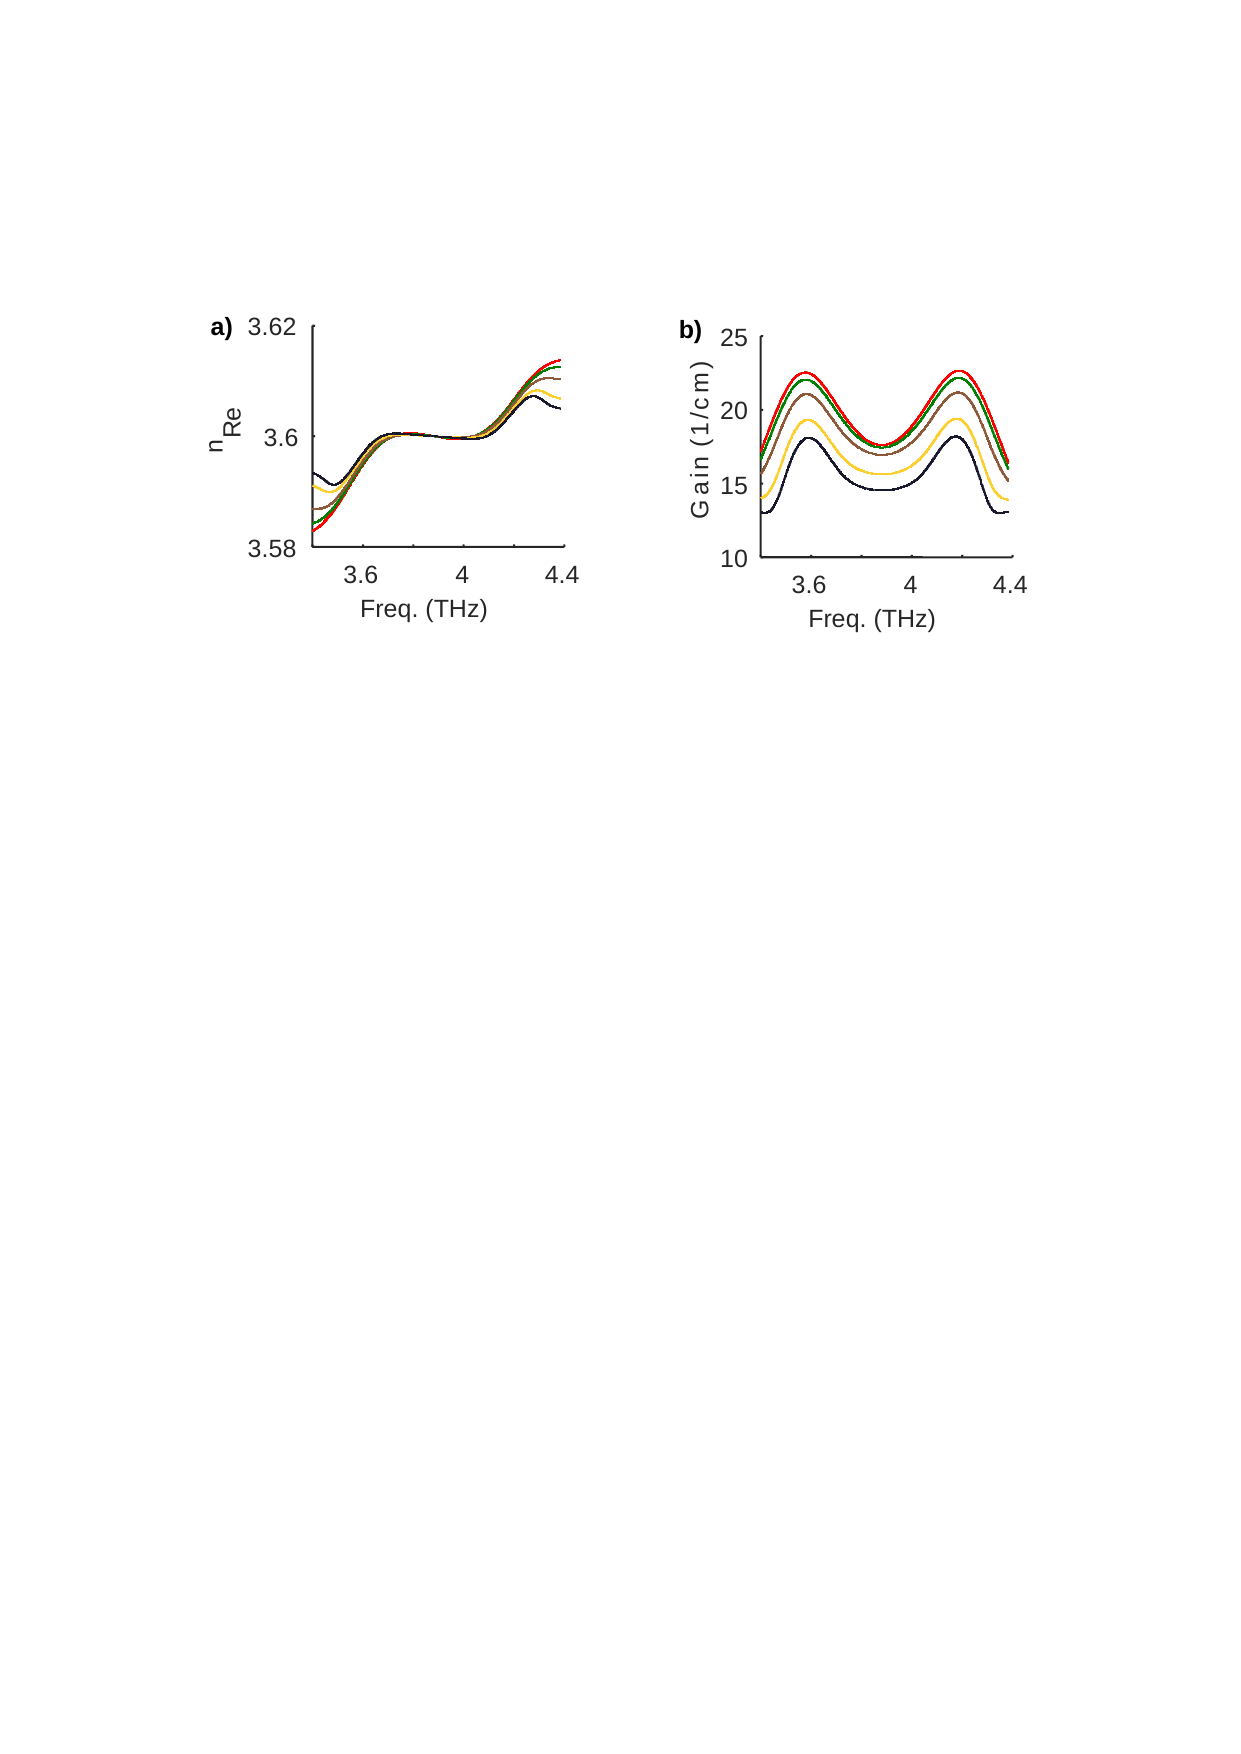

a)
3.62

e

R

3.6

n

3.58

3.6
4
4.4
Freq. (THz)
b)
25

)
m

c

20

/

1

(

n

i

15

a

G

10

3.6
4
4.4
Freq. (THz)